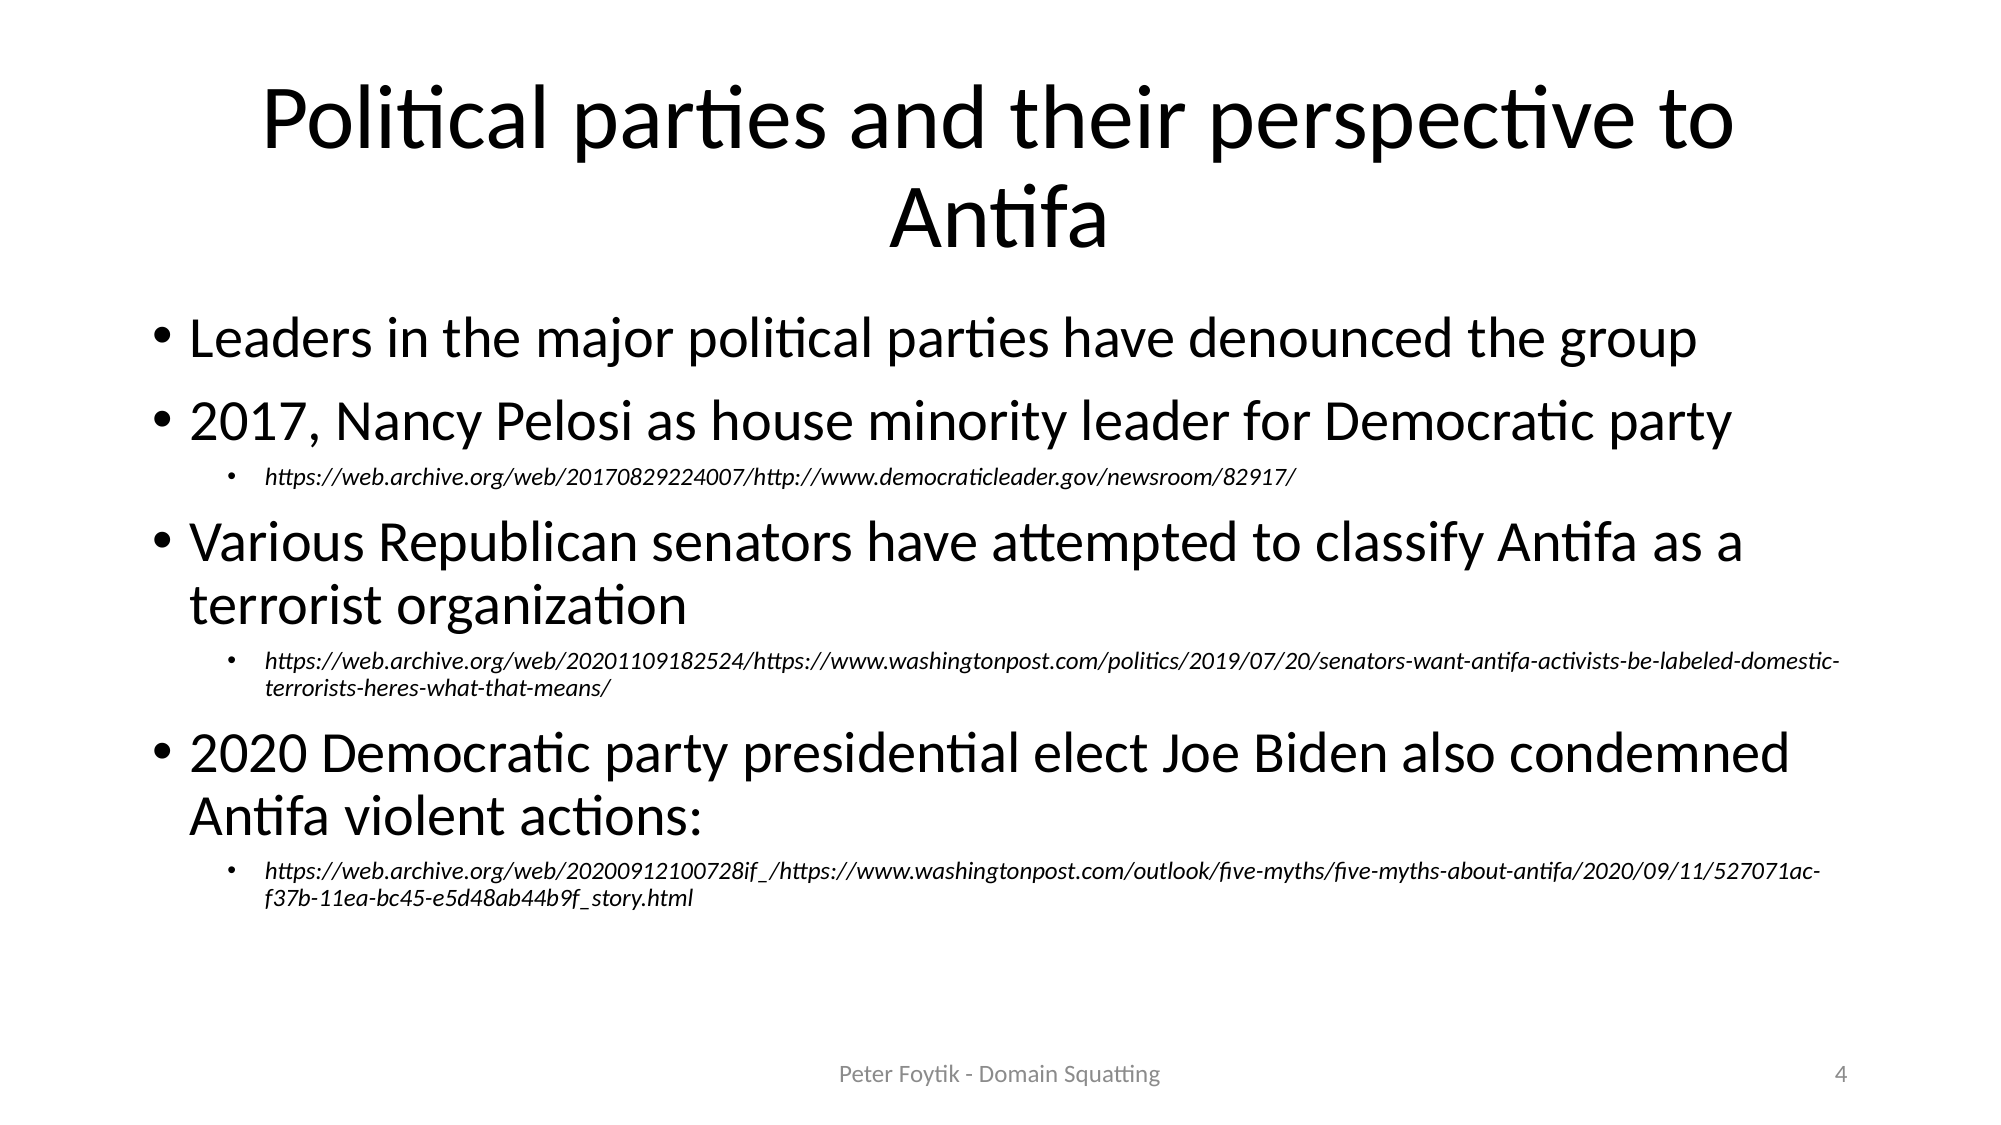

# Political parties and their perspective to Antifa
Leaders in the major political parties have denounced the group
2017, Nancy Pelosi as house minority leader for Democratic party
https://web.archive.org/web/20170829224007/http://www.democraticleader.gov/newsroom/82917/
Various Republican senators have attempted to classify Antifa as a terrorist organization
https://web.archive.org/web/20201109182524/https://www.washingtonpost.com/politics/2019/07/20/senators-want-antifa-activists-be-labeled-domestic-terrorists-heres-what-that-means/
2020 Democratic party presidential elect Joe Biden also condemned Antifa violent actions:
https://web.archive.org/web/20200912100728if_/https://www.washingtonpost.com/outlook/five-myths/five-myths-about-antifa/2020/09/11/527071ac-f37b-11ea-bc45-e5d48ab44b9f_story.html
Peter Foytik - Domain Squatting
4